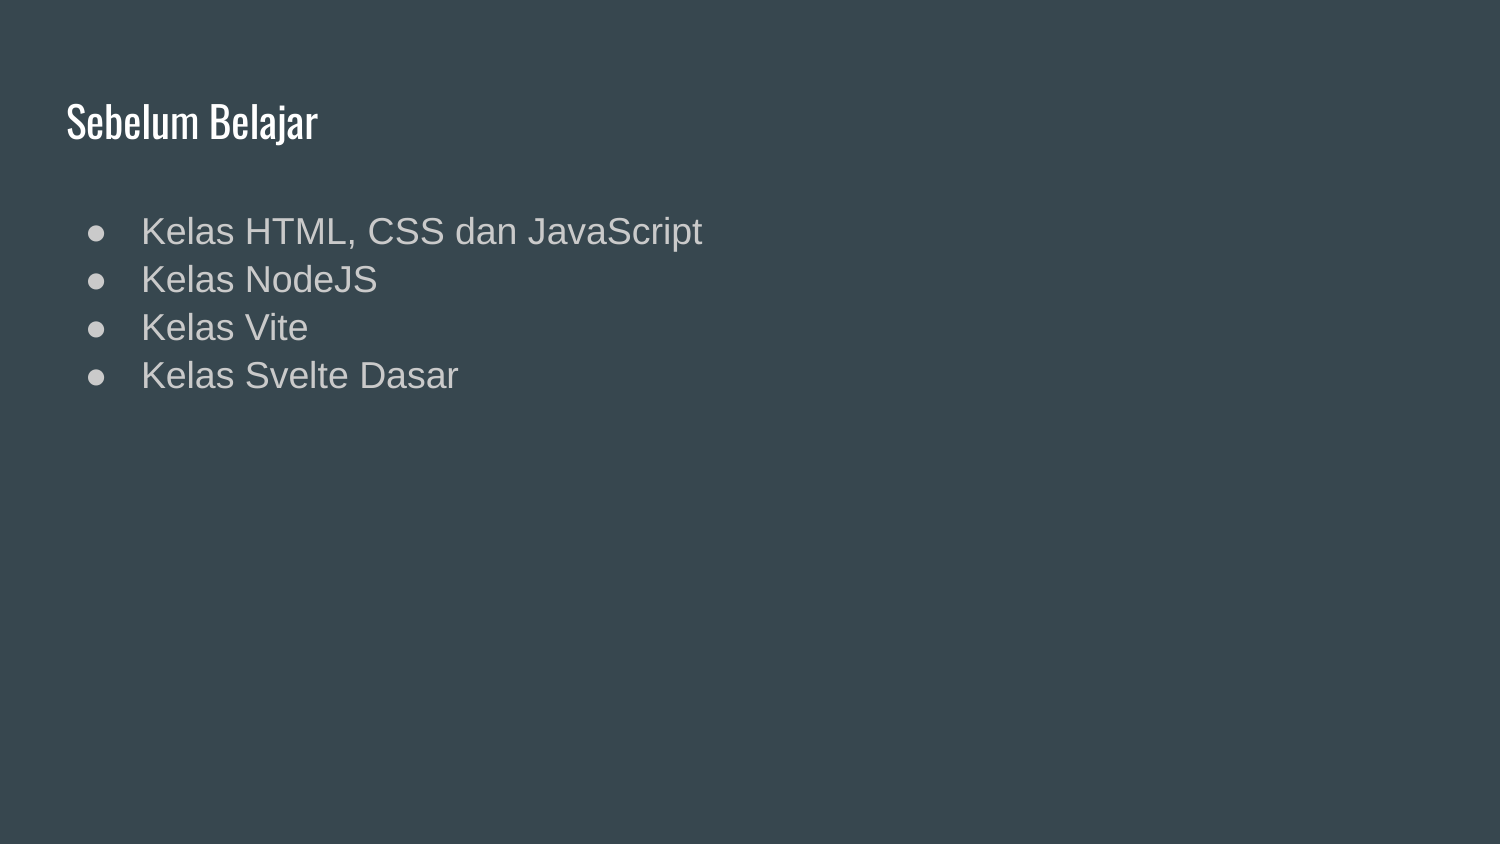

# Sebelum Belajar
Kelas HTML, CSS dan JavaScript
Kelas NodeJS
Kelas Vite
Kelas Svelte Dasar